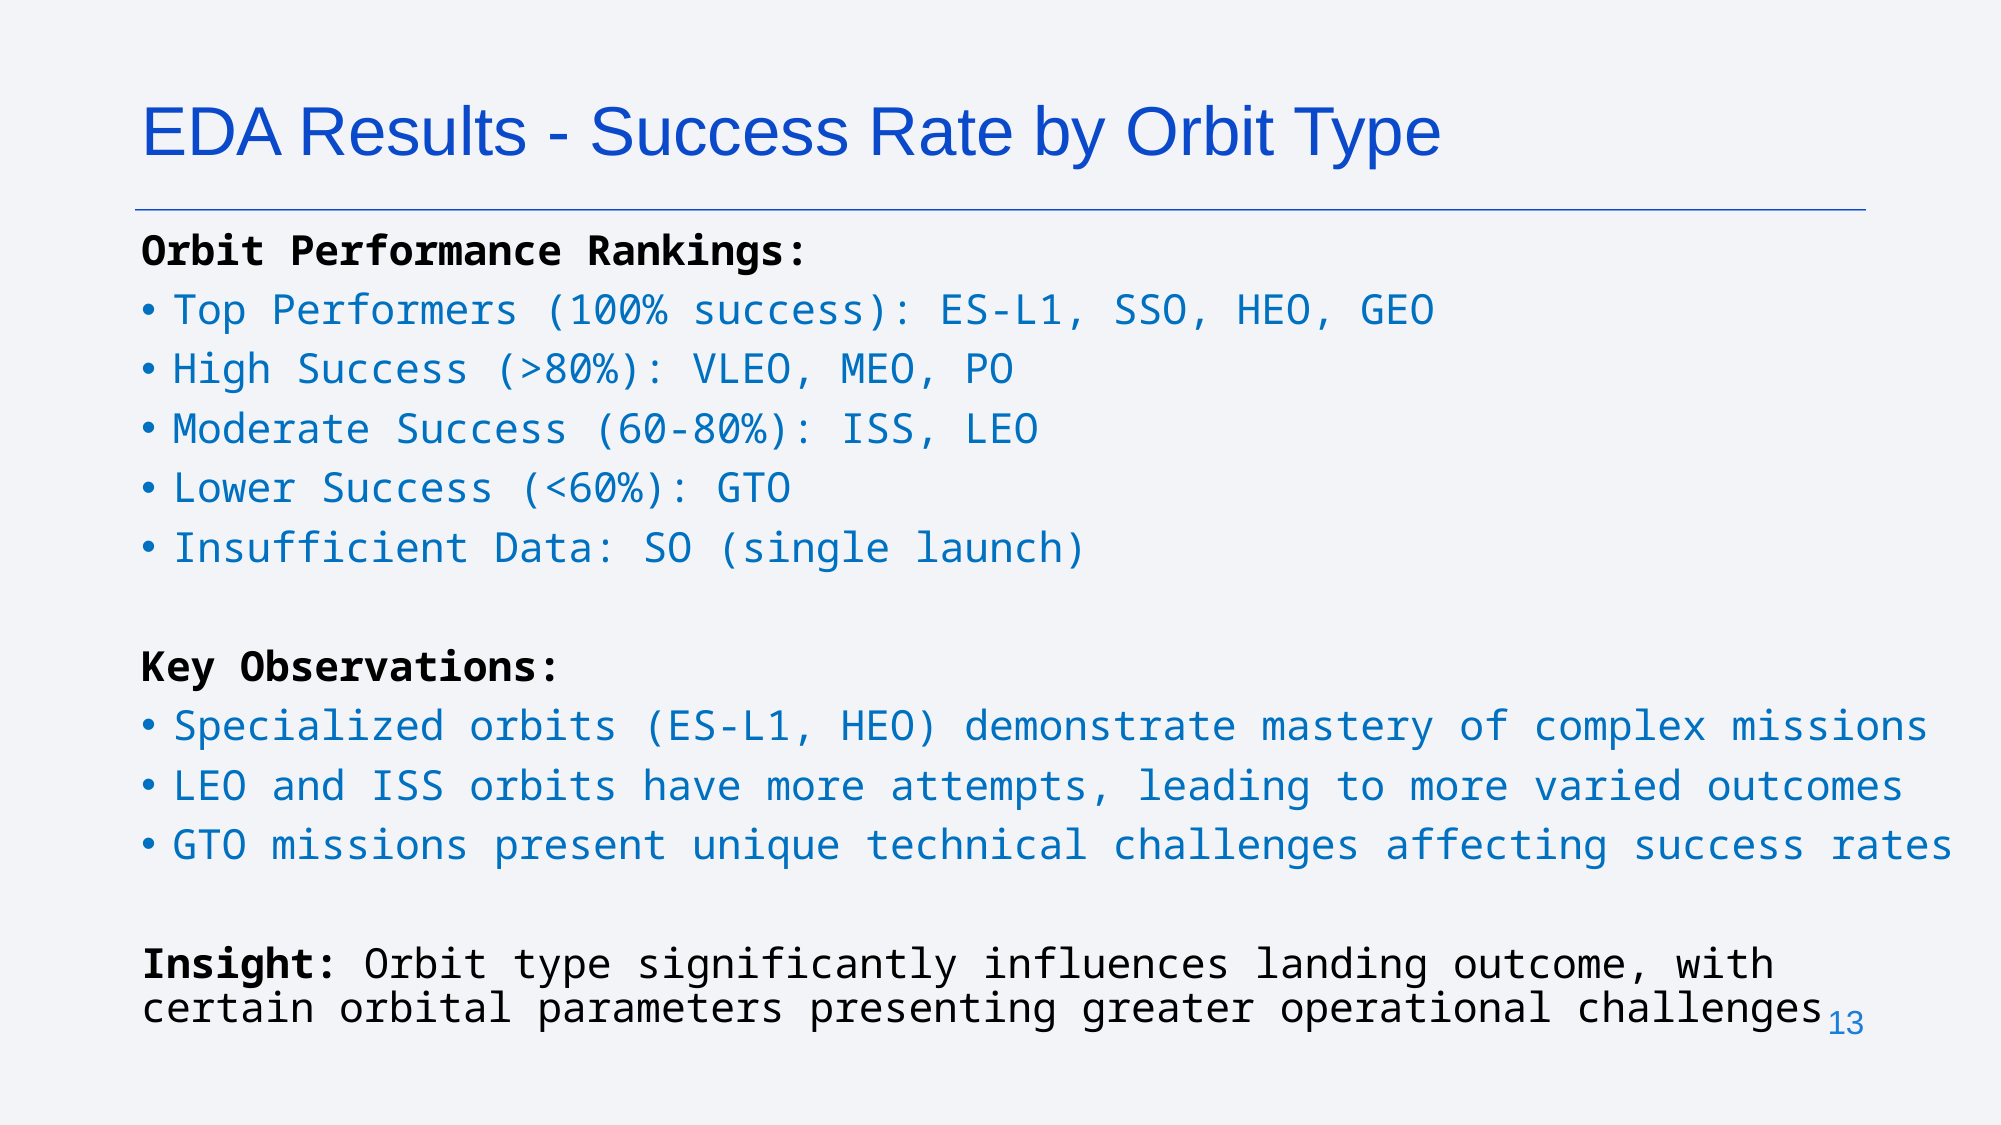

EDA Results - Success Rate by Orbit Type
Orbit Performance Rankings:
Top Performers (100% success): ES-L1, SSO, HEO, GEO
High Success (>80%): VLEO, MEO, PO
Moderate Success (60-80%): ISS, LEO
Lower Success (<60%): GTO
Insufficient Data: SO (single launch)

Key Observations:
Specialized orbits (ES-L1, HEO) demonstrate mastery of complex missions
LEO and ISS orbits have more attempts, leading to more varied outcomes
GTO missions present unique technical challenges affecting success rates

Insight: Orbit type significantly influences landing outcome, with certain orbital parameters presenting greater operational challenges
13